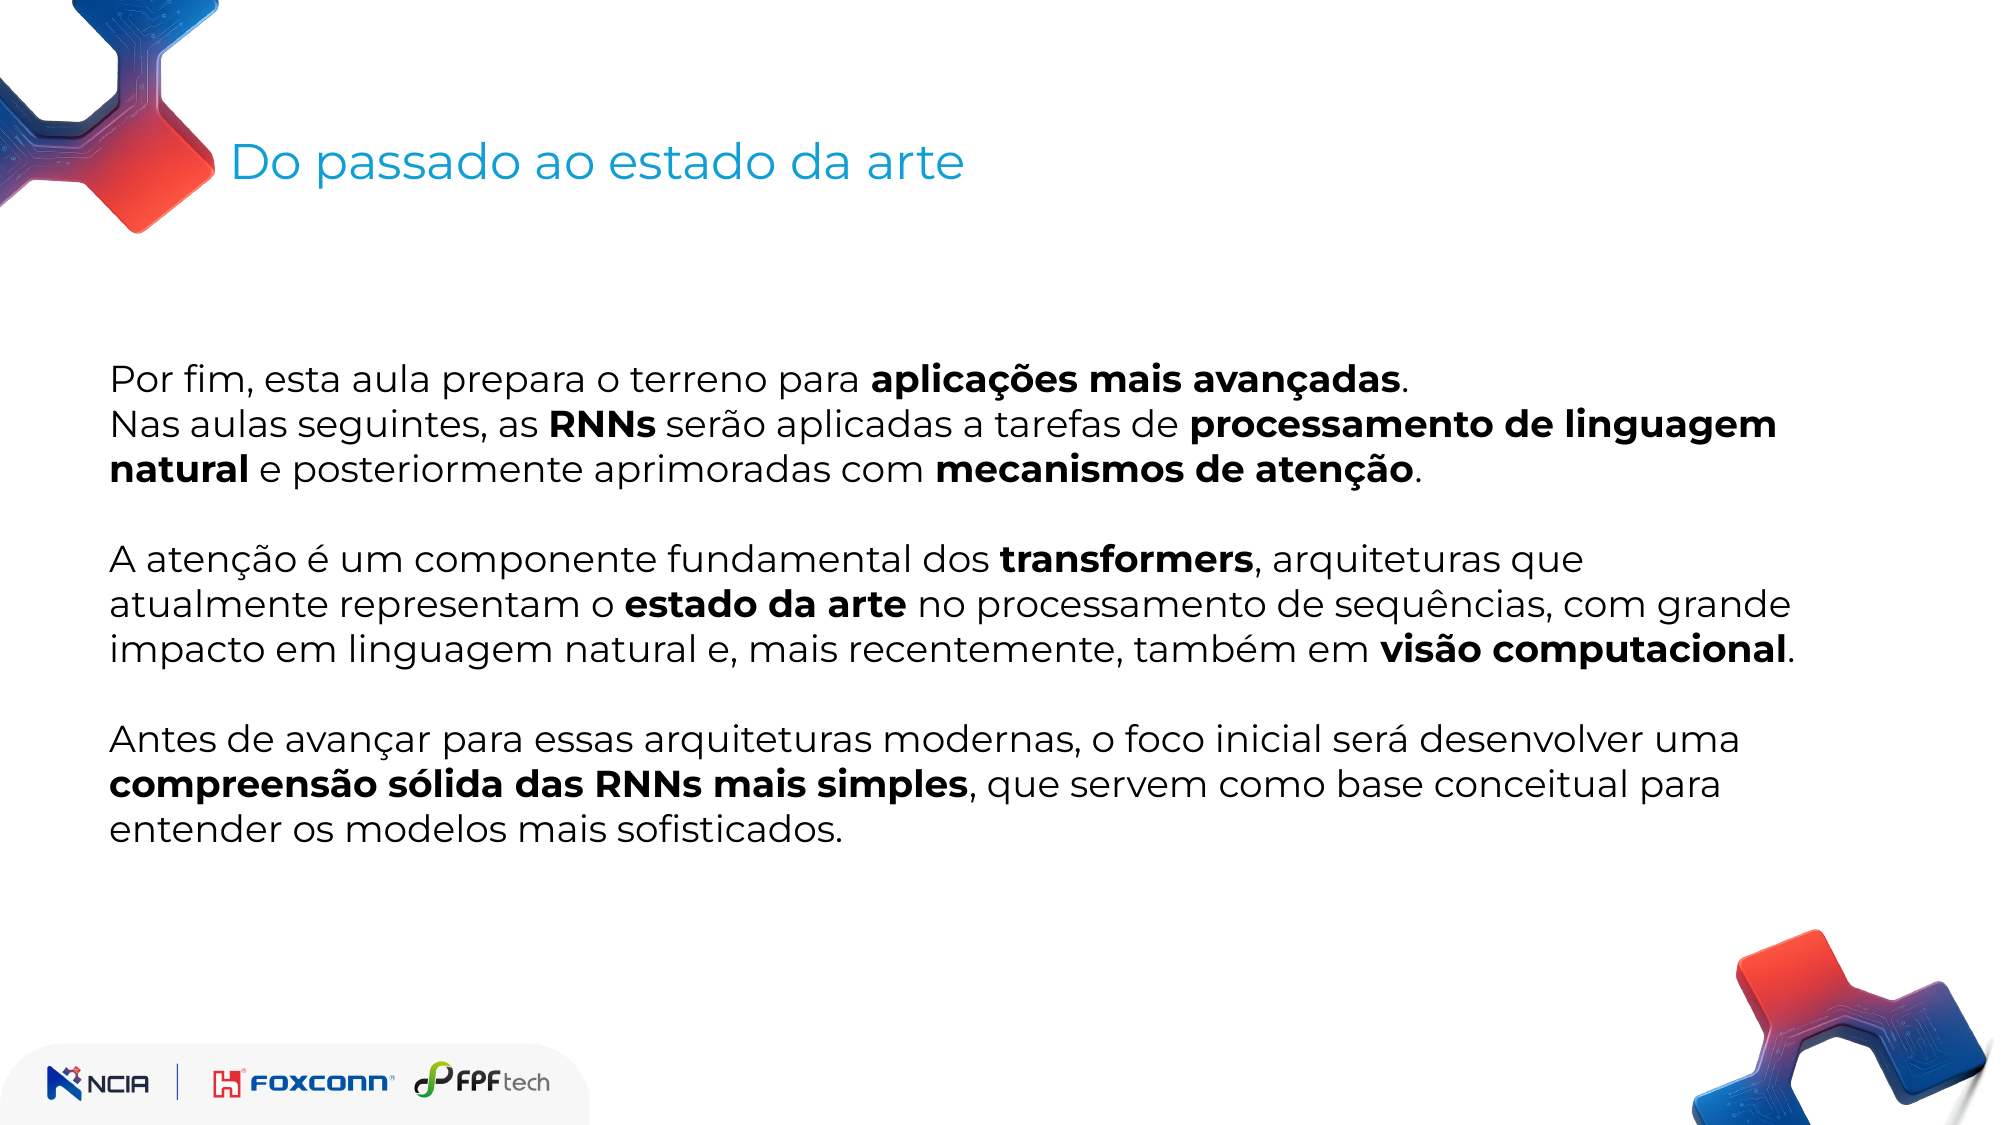

Do passado ao estado da arte
Por fim, esta aula prepara o terreno para aplicações mais avançadas.
Nas aulas seguintes, as RNNs serão aplicadas a tarefas de processamento de linguagem natural e posteriormente aprimoradas com mecanismos de atenção.

A atenção é um componente fundamental dos transformers, arquiteturas que atualmente representam o estado da arte no processamento de sequências, com grande impacto em linguagem natural e, mais recentemente, também em visão computacional.

Antes de avançar para essas arquiteturas modernas, o foco inicial será desenvolver uma compreensão sólida das RNNs mais simples, que servem como base conceitual para entender os modelos mais sofisticados.